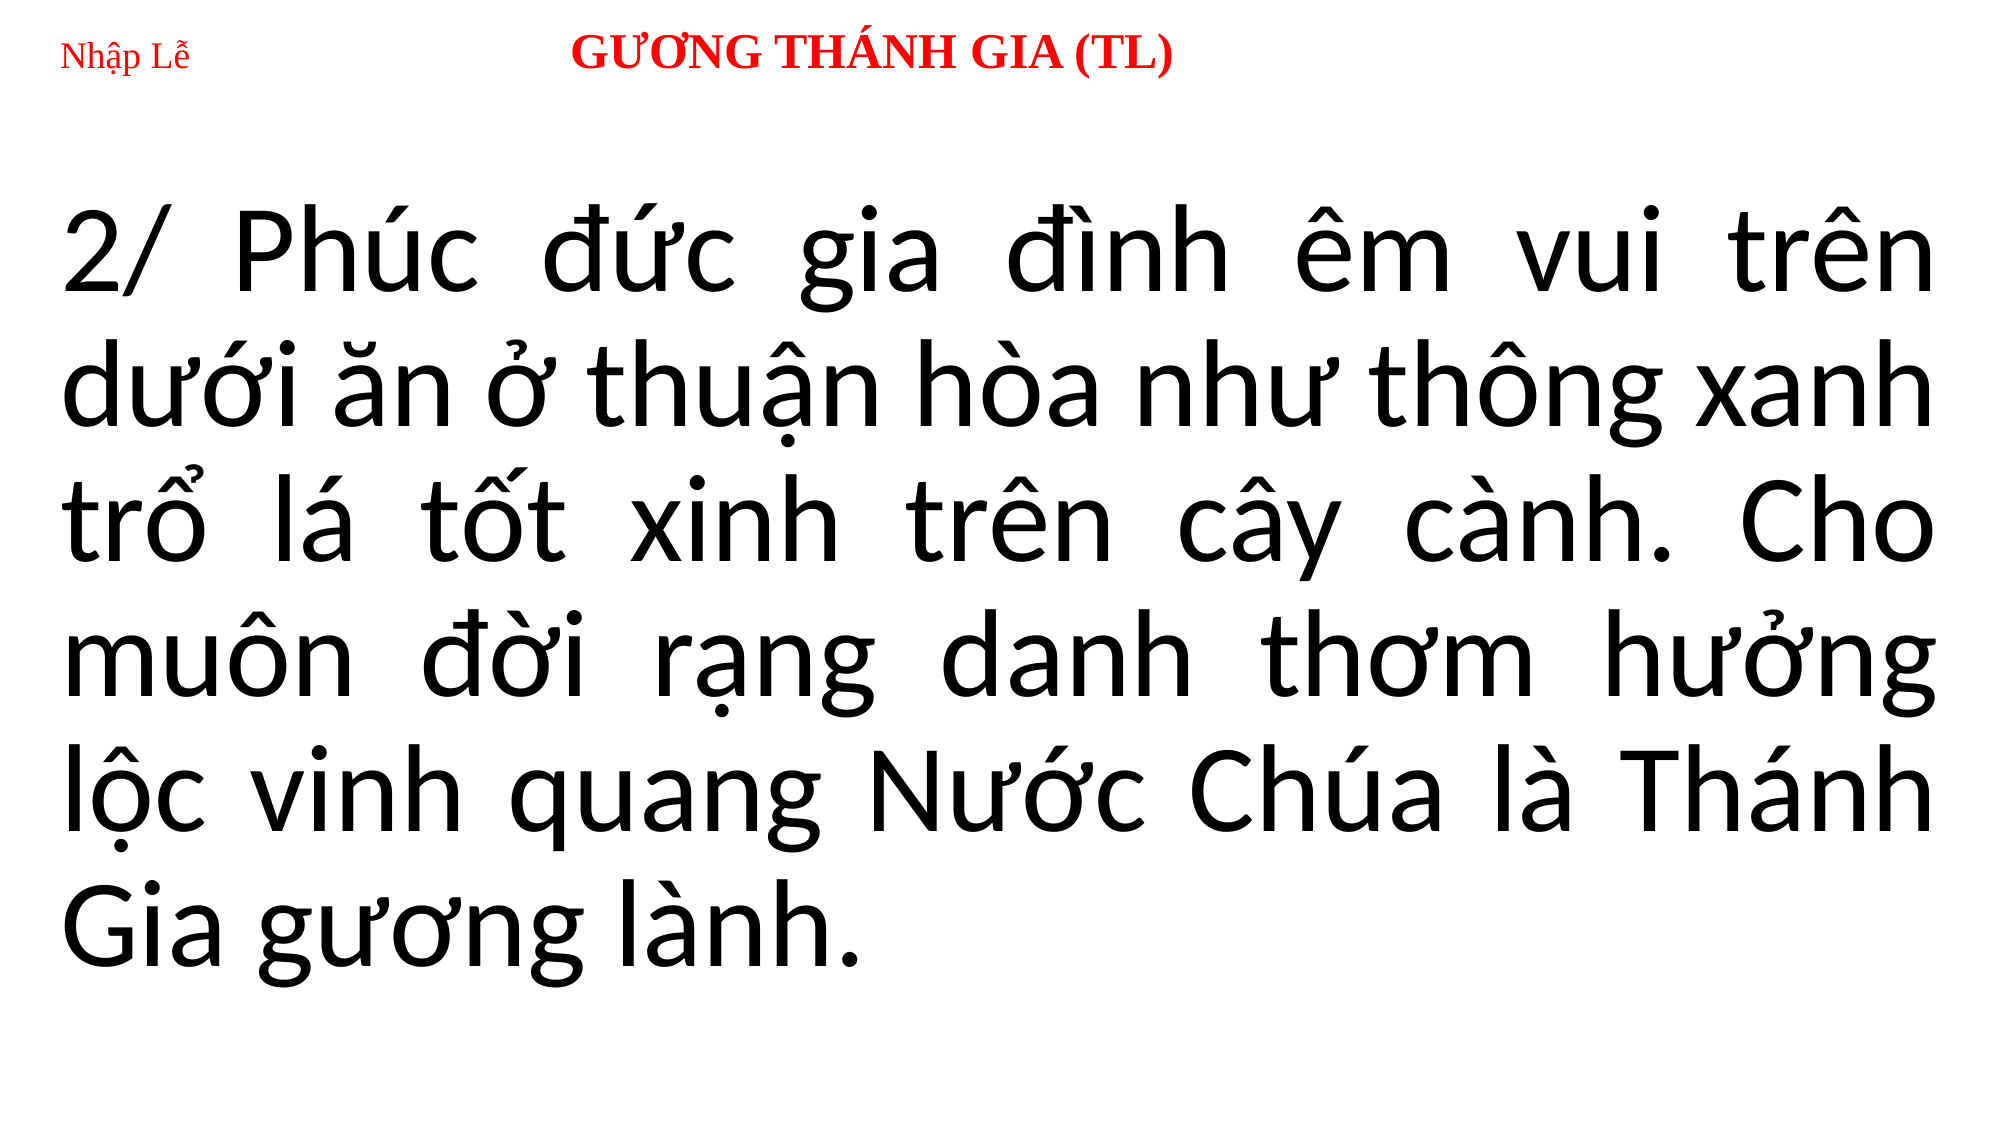

# Nhập Lễ                                        GƯƠNG THÁNH GIA (TL)
2/ Phúc đức gia đình êm vui trên dưới ăn ở thuận hòa như thông xanh trổ lá tốt xinh trên cây cành. Cho muôn đời rạng danh thơm hưởng lộc vinh quang Nước Chúa là Thánh Gia gương lành.